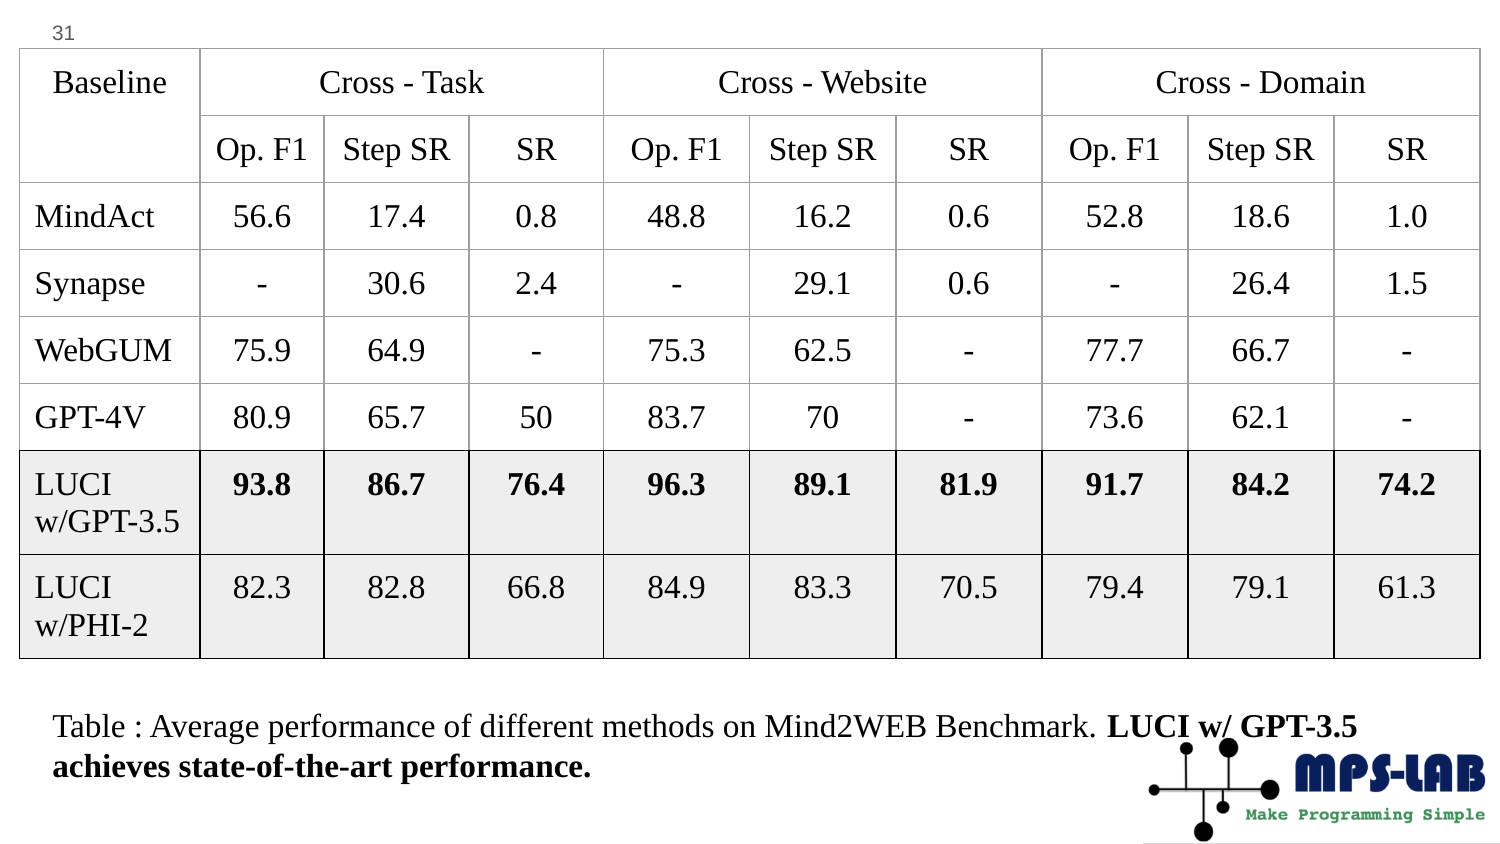

31
| Baseline | Cross - Task |  |  | Cross - Website |  |  | Cross - Domain |  |  |
| --- | --- | --- | --- | --- | --- | --- | --- | --- | --- |
|  | Op. F1 | Step SR | SR | Op. F1 | Step SR | SR | Op. F1 | Step SR | SR |
| MindAct | 56.6 | 17.4 | 0.8 | 48.8 | 16.2 | 0.6 | 52.8 | 18.6 | 1.0 |
| Synapse | - | 30.6 | 2.4 | - | 29.1 | 0.6 | - | 26.4 | 1.5 |
| WebGUM | 75.9 | 64.9 | - | 75.3 | 62.5 | - | 77.7 | 66.7 | - |
| GPT-4V | 80.9 | 65.7 | 50 | 83.7 | 70 | - | 73.6 | 62.1 | - |
| LUCI w/GPT-3.5 | 93.8 | 86.7 | 76.4 | 96.3 | 89.1 | 81.9 | 91.7 | 84.2 | 74.2 |
| LUCI w/PHI-2 | 82.3 | 82.8 | 66.8 | 84.9 | 83.3 | 70.5 | 79.4 | 79.1 | 61.3 |
Table : Average performance of different methods on Mind2WEB Benchmark. LUCI w/ GPT-3.5 achieves state-of-the-art performance.